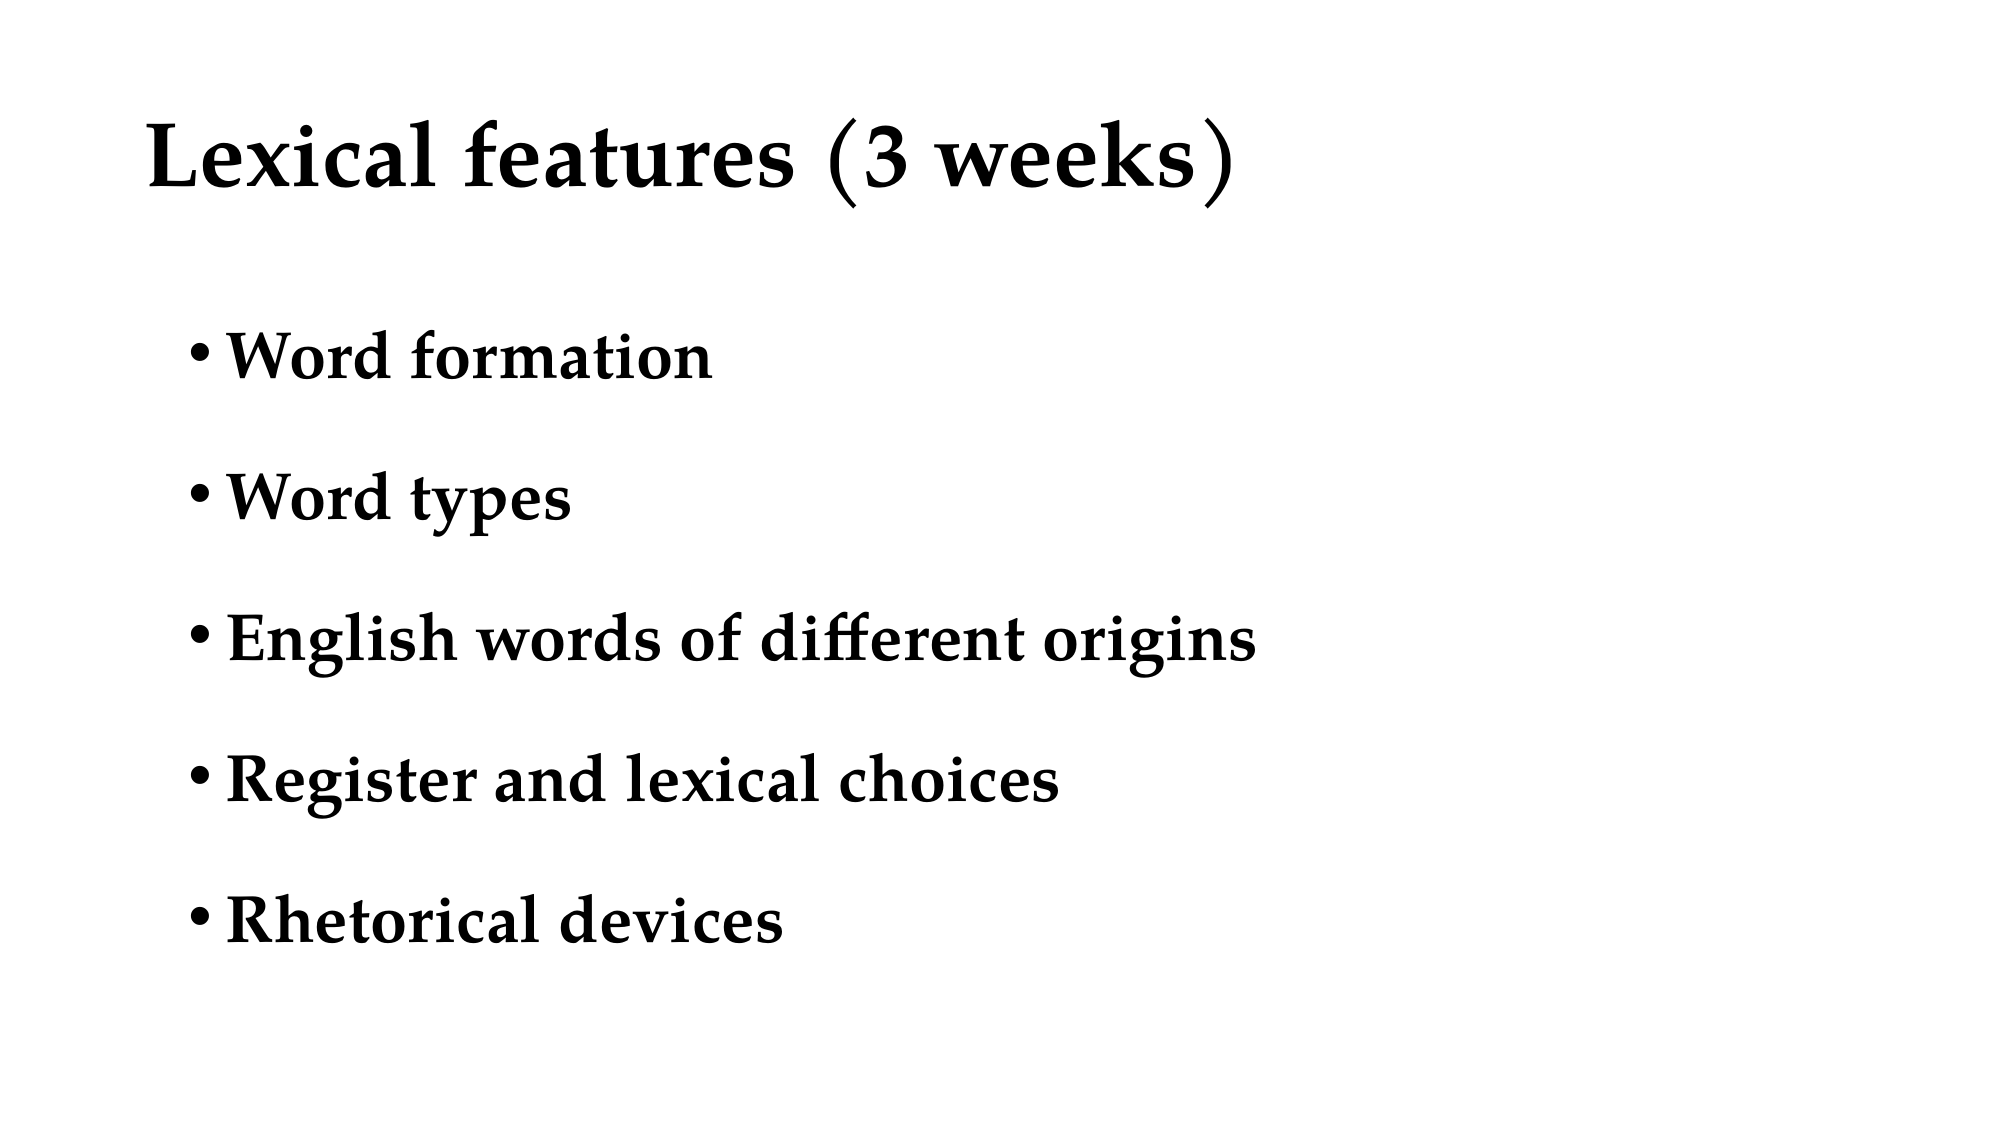

# Lexical features (3 weeks)
Word formation
Word types
English words of different origins
Register and lexical choices
Rhetorical devices